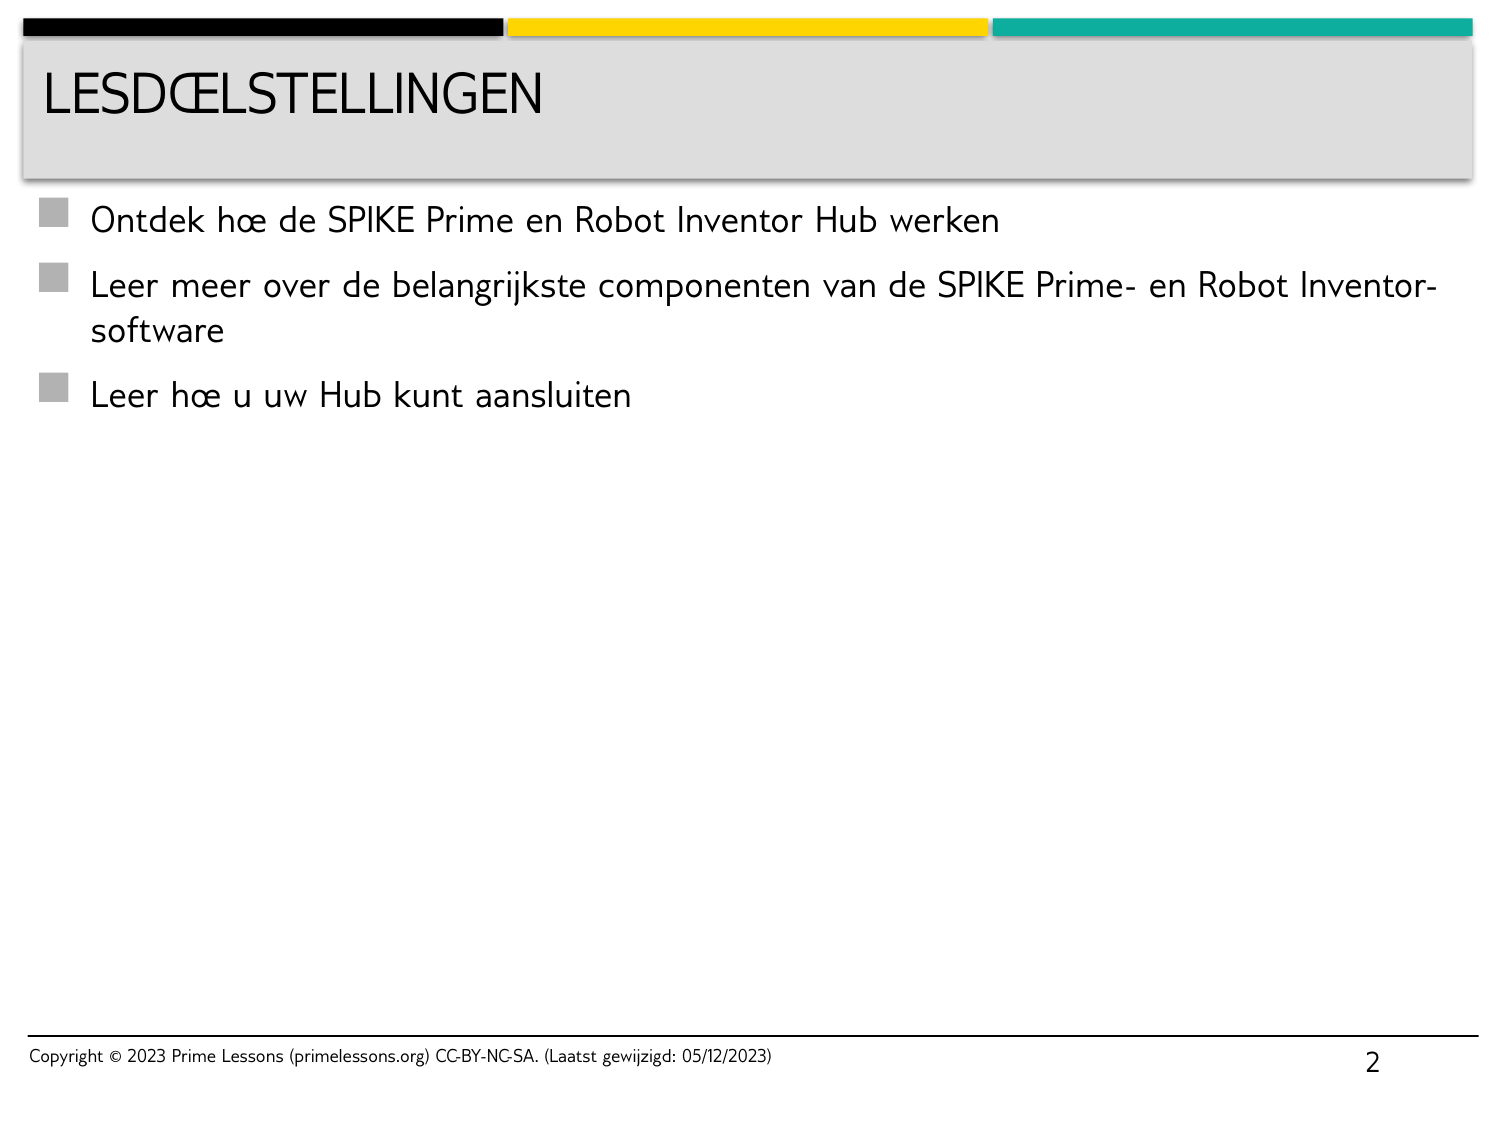

# Lesdoelstellingen
Ontdek hoe de SPIKE Prime en Robot Inventor Hub werken
Leer meer over de belangrijkste componenten van de SPIKE Prime- en Robot Inventor-software
Leer hoe u uw Hub kunt aansluiten

2
Copyright © 2023 Prime Lessons (primelessons.org) CC-BY-NC-SA. (Laatst gewijzigd: 05/12/2023)